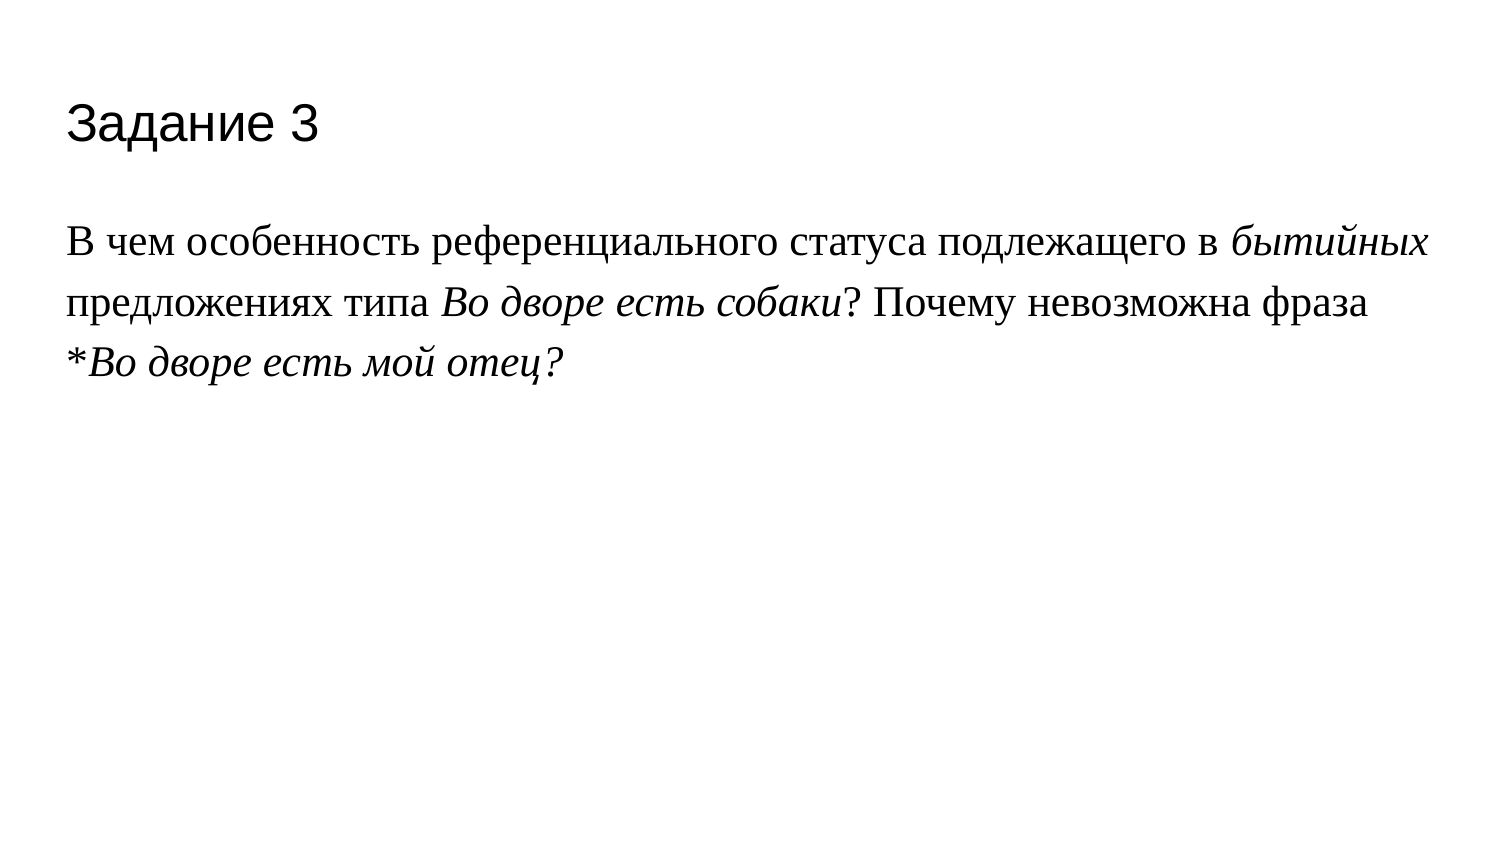

# Задание 3
В чем особенность референциального статуса подлежащего в бытийных предложениях типа Во дворе есть собаки? Почему невозможна фраза *Во дворе есть мой отец?